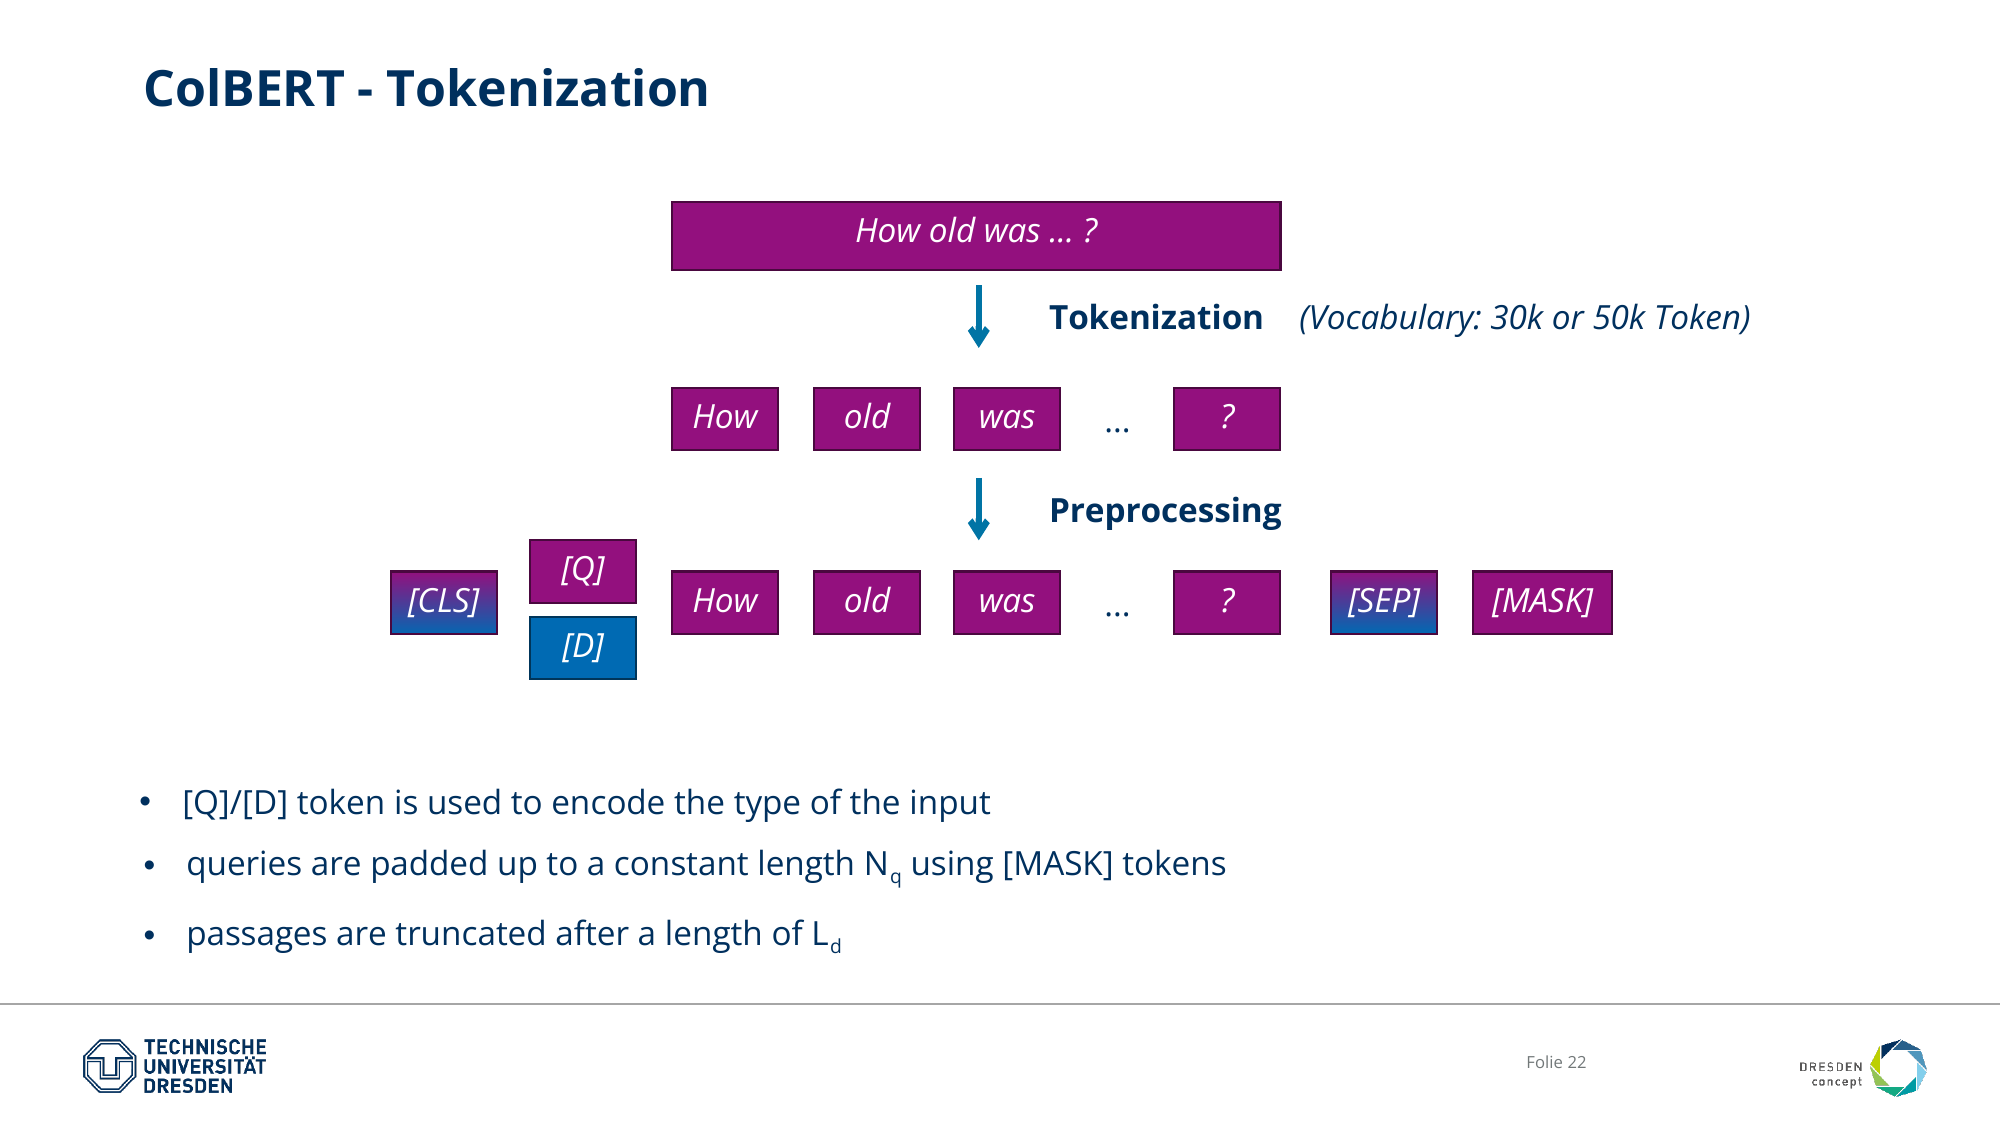

# ColBERT - Tokenization
How old was ... ?
Tokenization    (Vocabulary: 30k or 50k Token)
How
old
was
?
...
Preprocessing
[Q]
[MASK]
[CLS]
How
old
was
?
[SEP]
...
[D]
[Q]/[D] token is used to encode the type of the input
queries are padded up to a constant length Nq using [MASK] tokens
passages are truncated after a length of Ld